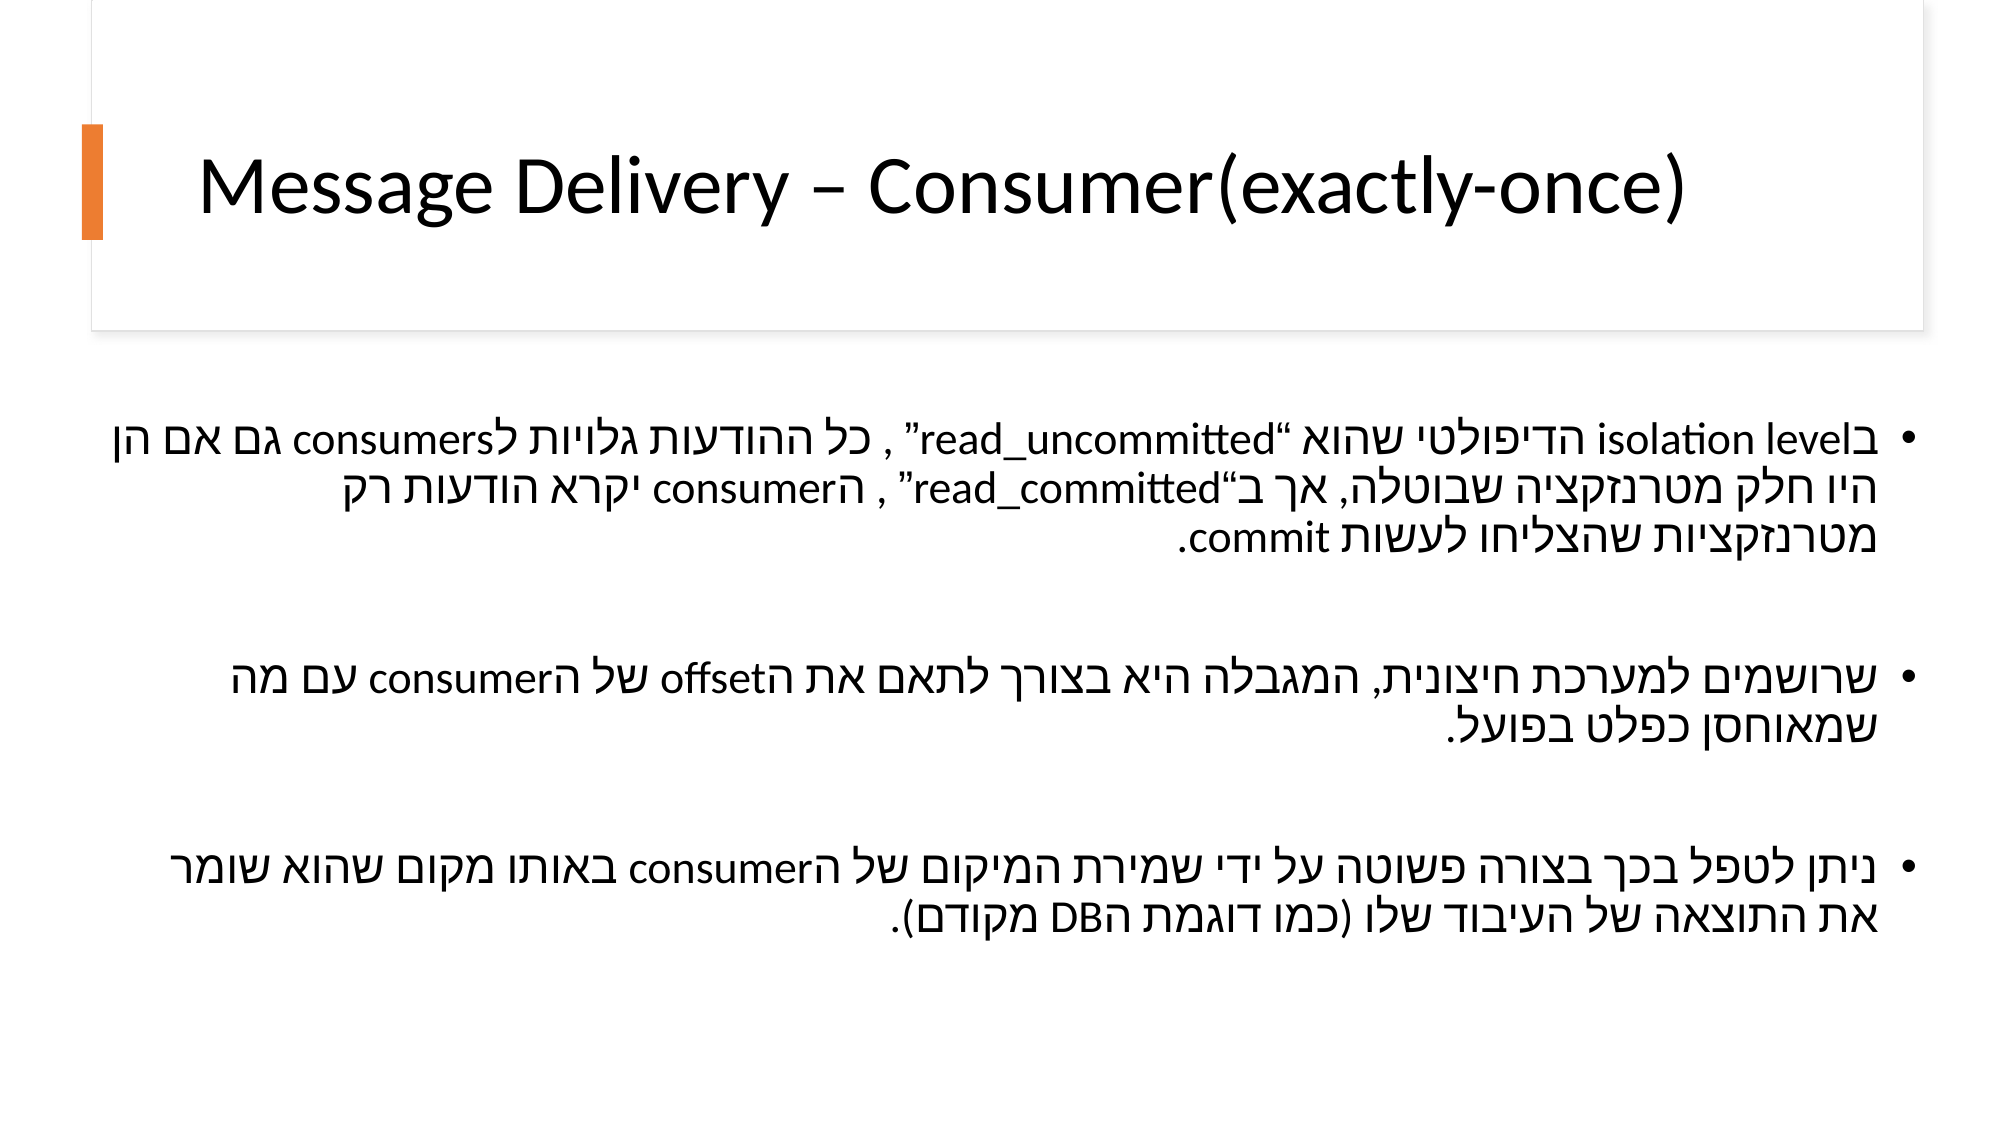

# Message Delivery – Consumer(exactly-once)

בisolation level הדיפולטי שהוא “read_uncommitted” , כל ההודעות גלויות לconsumers גם אם הן היו חלק מטרנזקציה שבוטלה, אך ב“read_committed” , הconsumer יקרא הודעות רק מטרנזקציות שהצליחו לעשות commit.

שרושמים למערכת חיצונית, המגבלה היא בצורך לתאם את הoffset של הconsumer עם מה שמאוחסן כפלט בפועל.

ניתן לטפל בכך בצורה פשוטה על ידי שמירת המיקום של הconsumer באותו מקום שהוא שומר את התוצאה של העיבוד שלו (כמו דוגמת הDB מקודם).